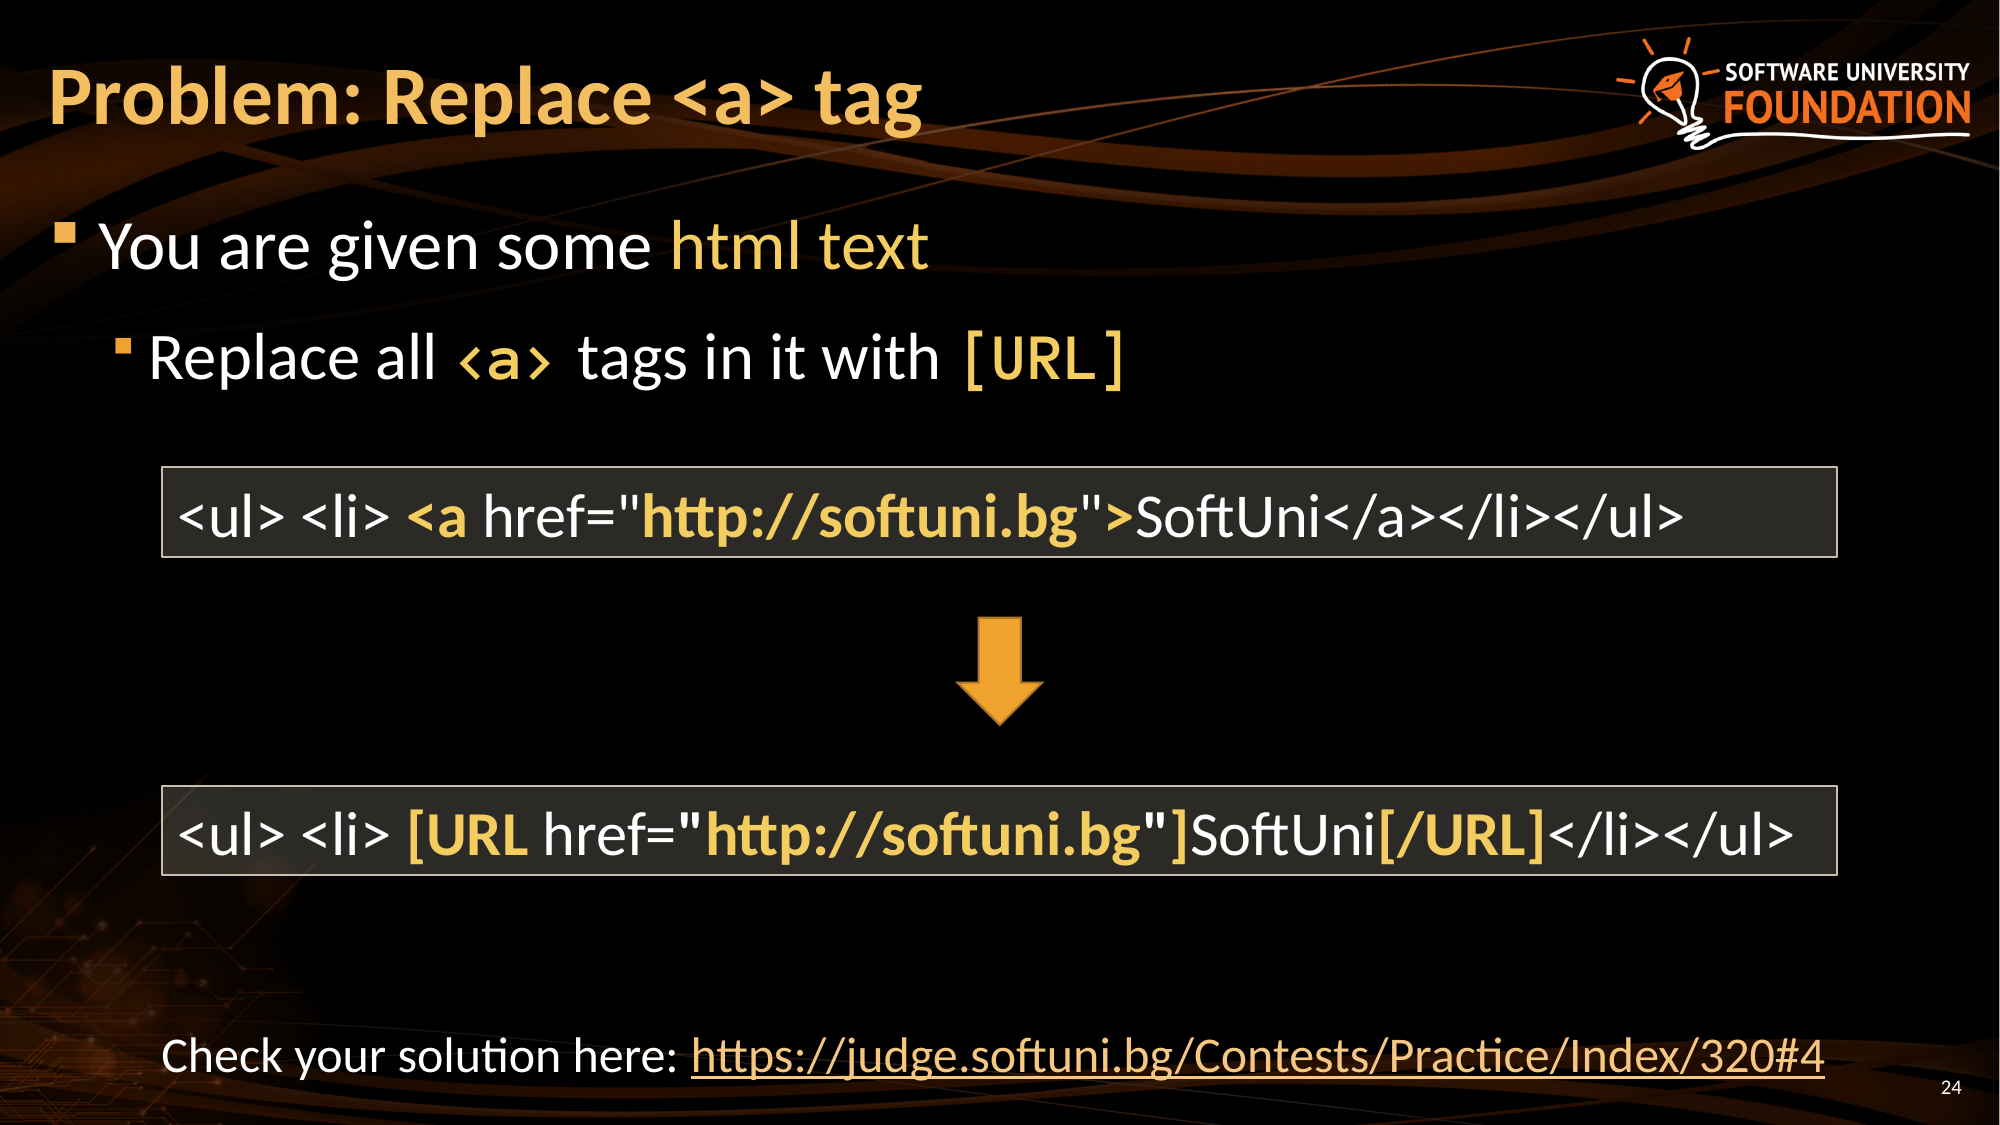

# Problem: Replace <a> tag
You are given some html text
Replace all <a> tags in it with [URL]
<ul> <li> <a href="http://softuni.bg">SoftUni</a></li></ul>

<ul> <li> [URL href="http://softuni.bg"]SoftUni[/URL]</li></ul>
Check your solution here: https://judge.softuni.bg/Contests/Practice/Index/320#4
24